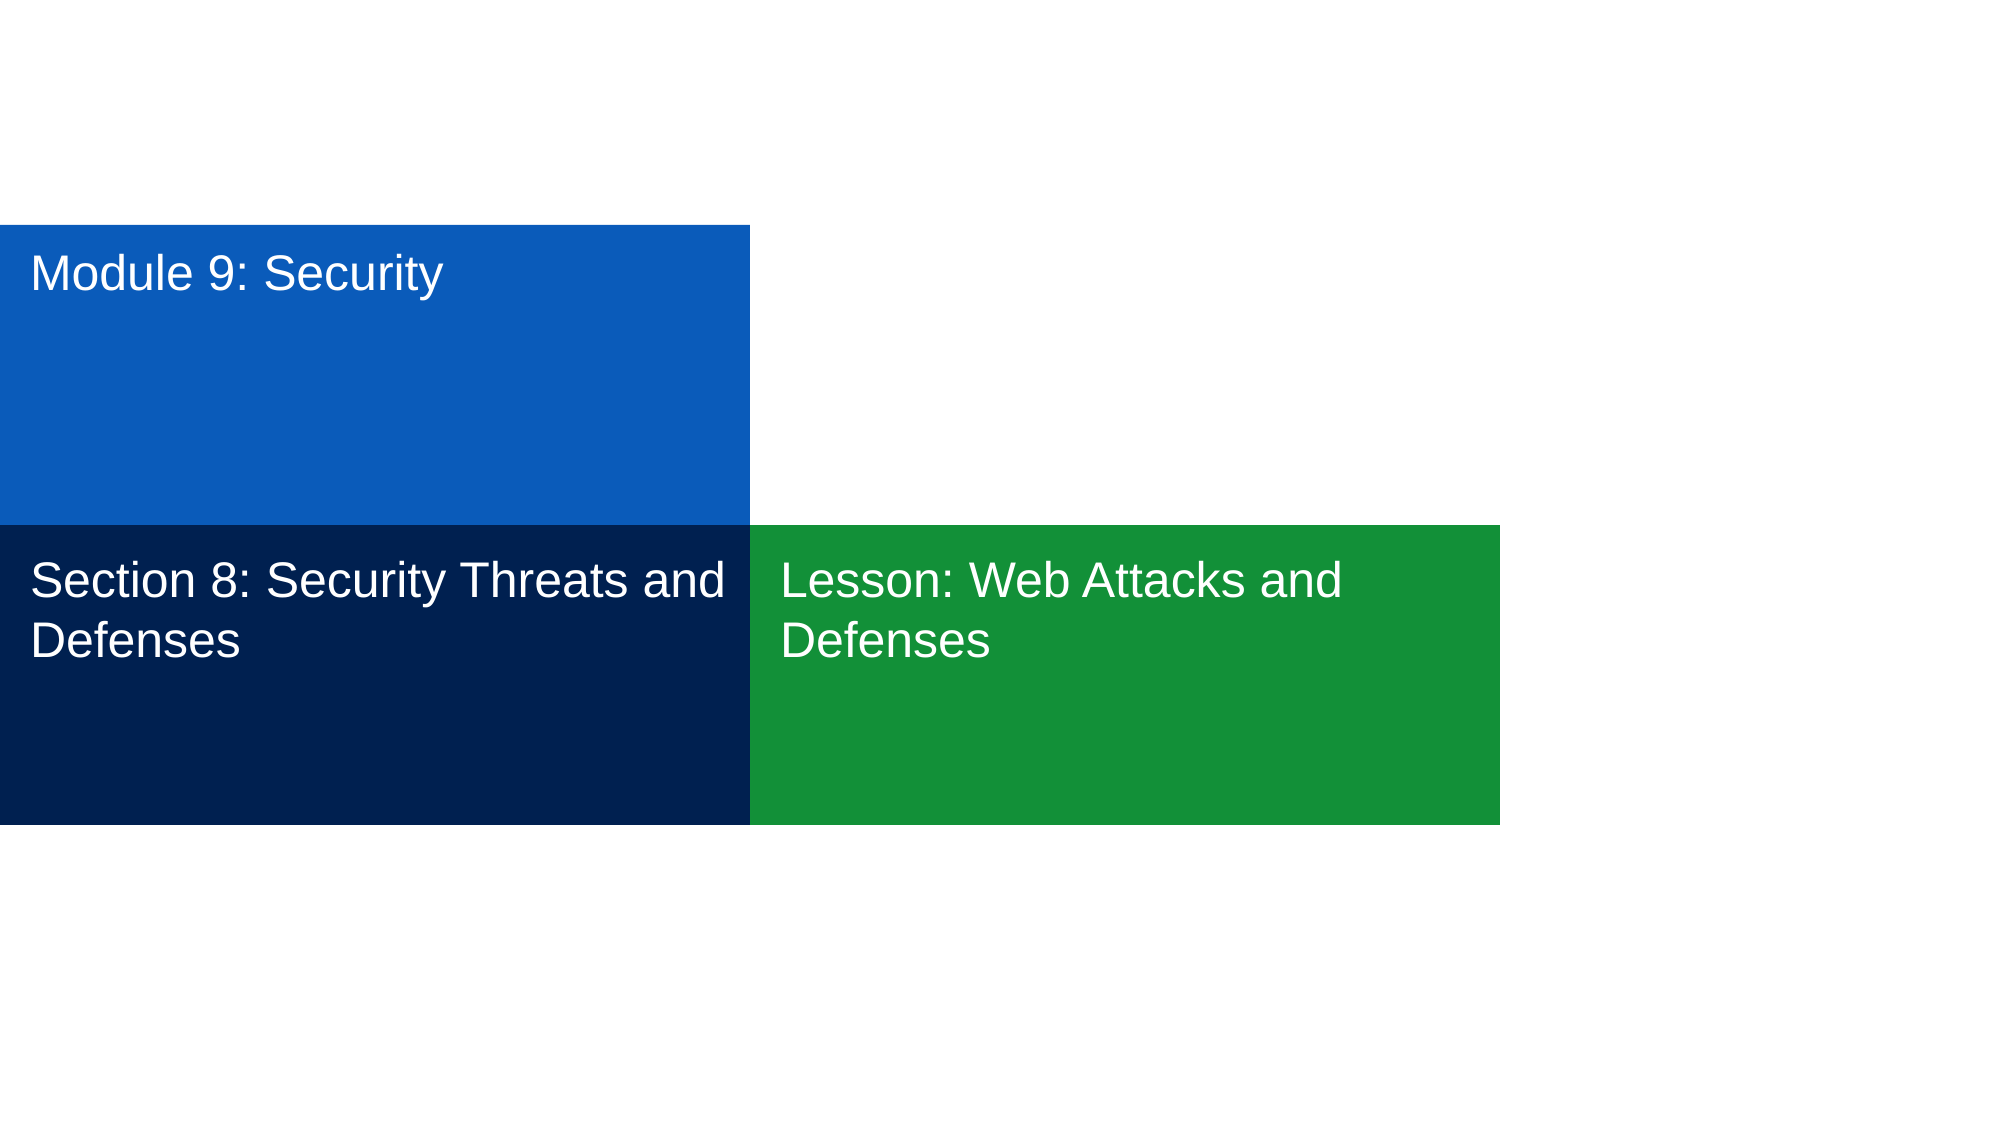

# Module 9: Security
Section 8: Security Threats and Defenses
Lesson: Web Attacks and Defenses